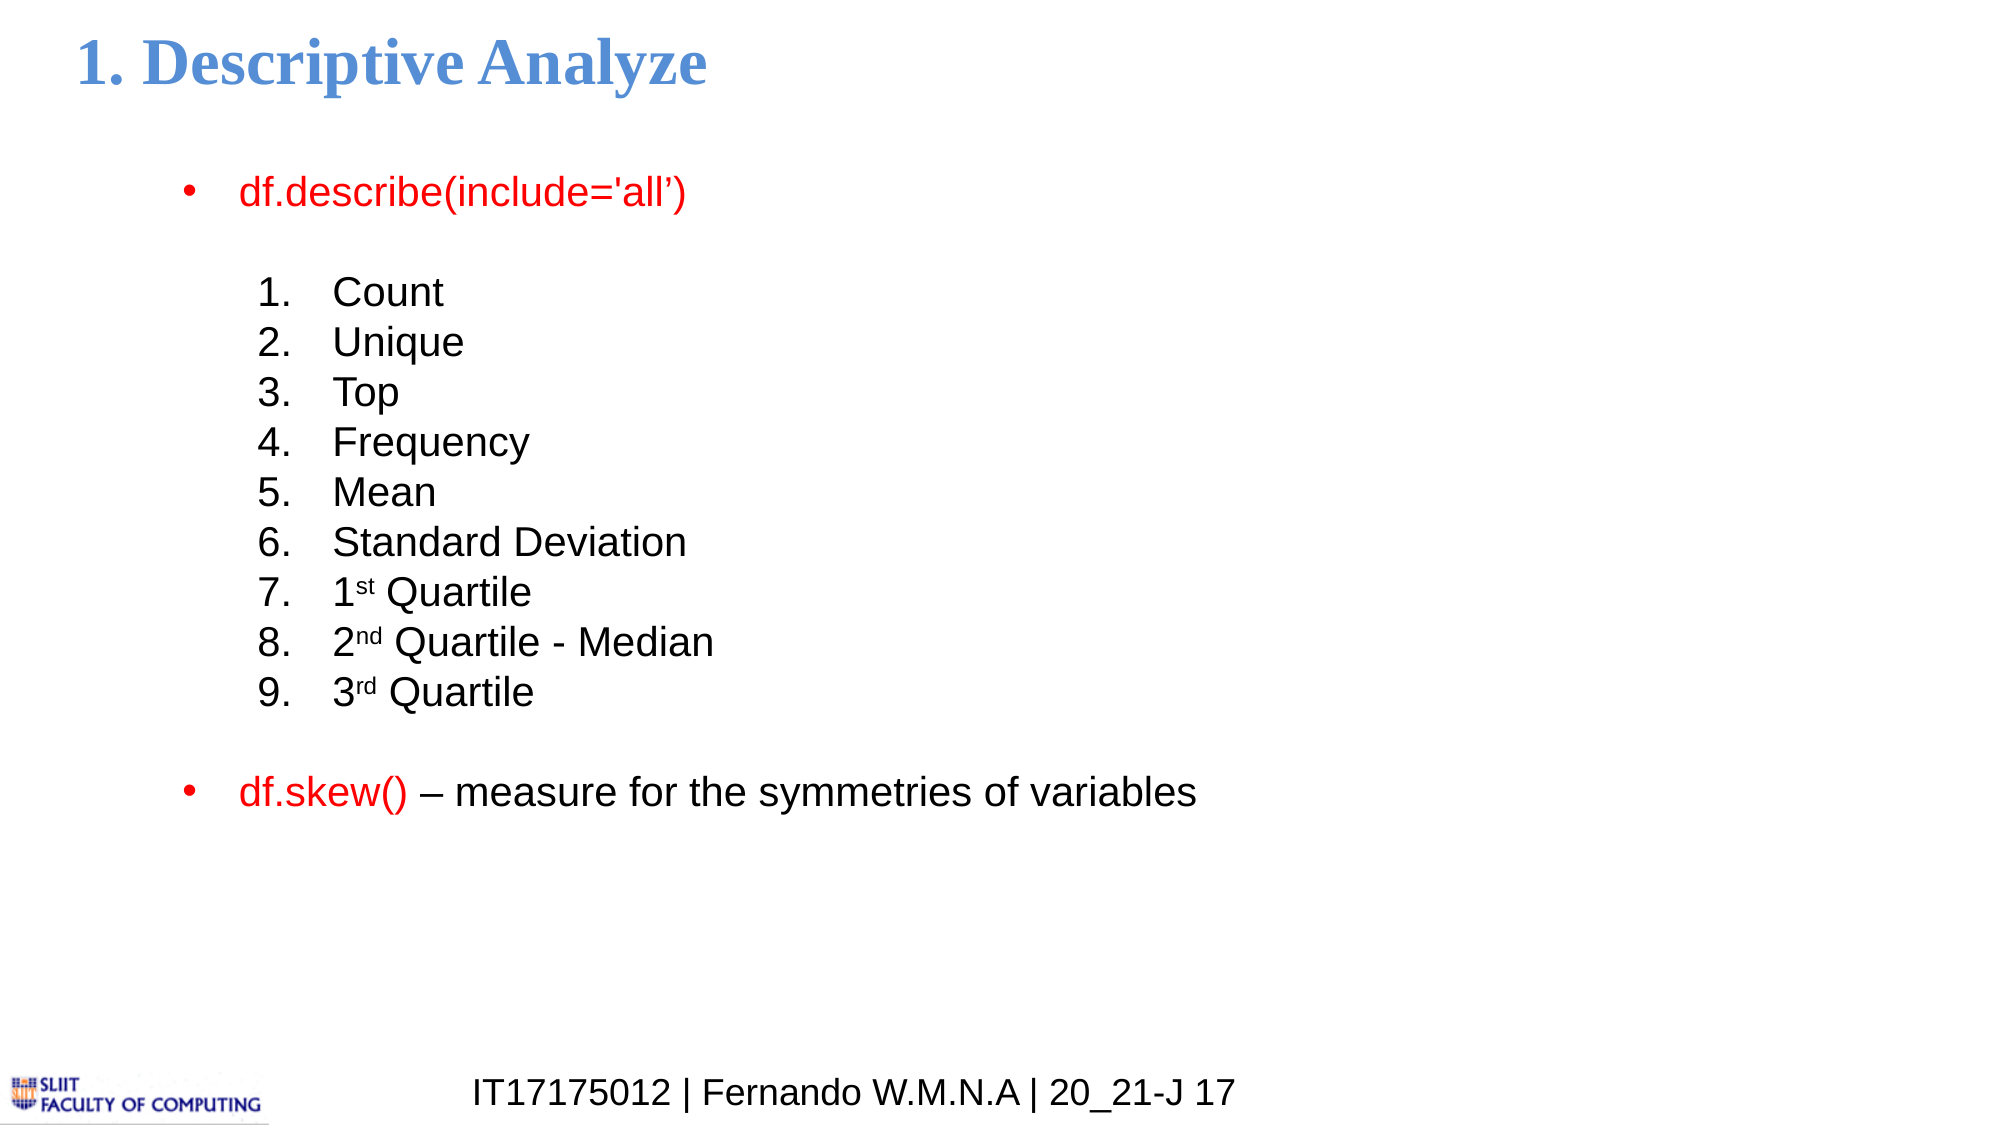

1. Descriptive Analyze
df.describe(include='all’)

Count
Unique
Top
Frequency
Mean
Standard Deviation
1st Quartile
2nd Quartile - Median
3rd Quartile

df.skew() – measure for the symmetries of variables

IT17175012 | Fernando W.M.N.A | 20_21-J 17